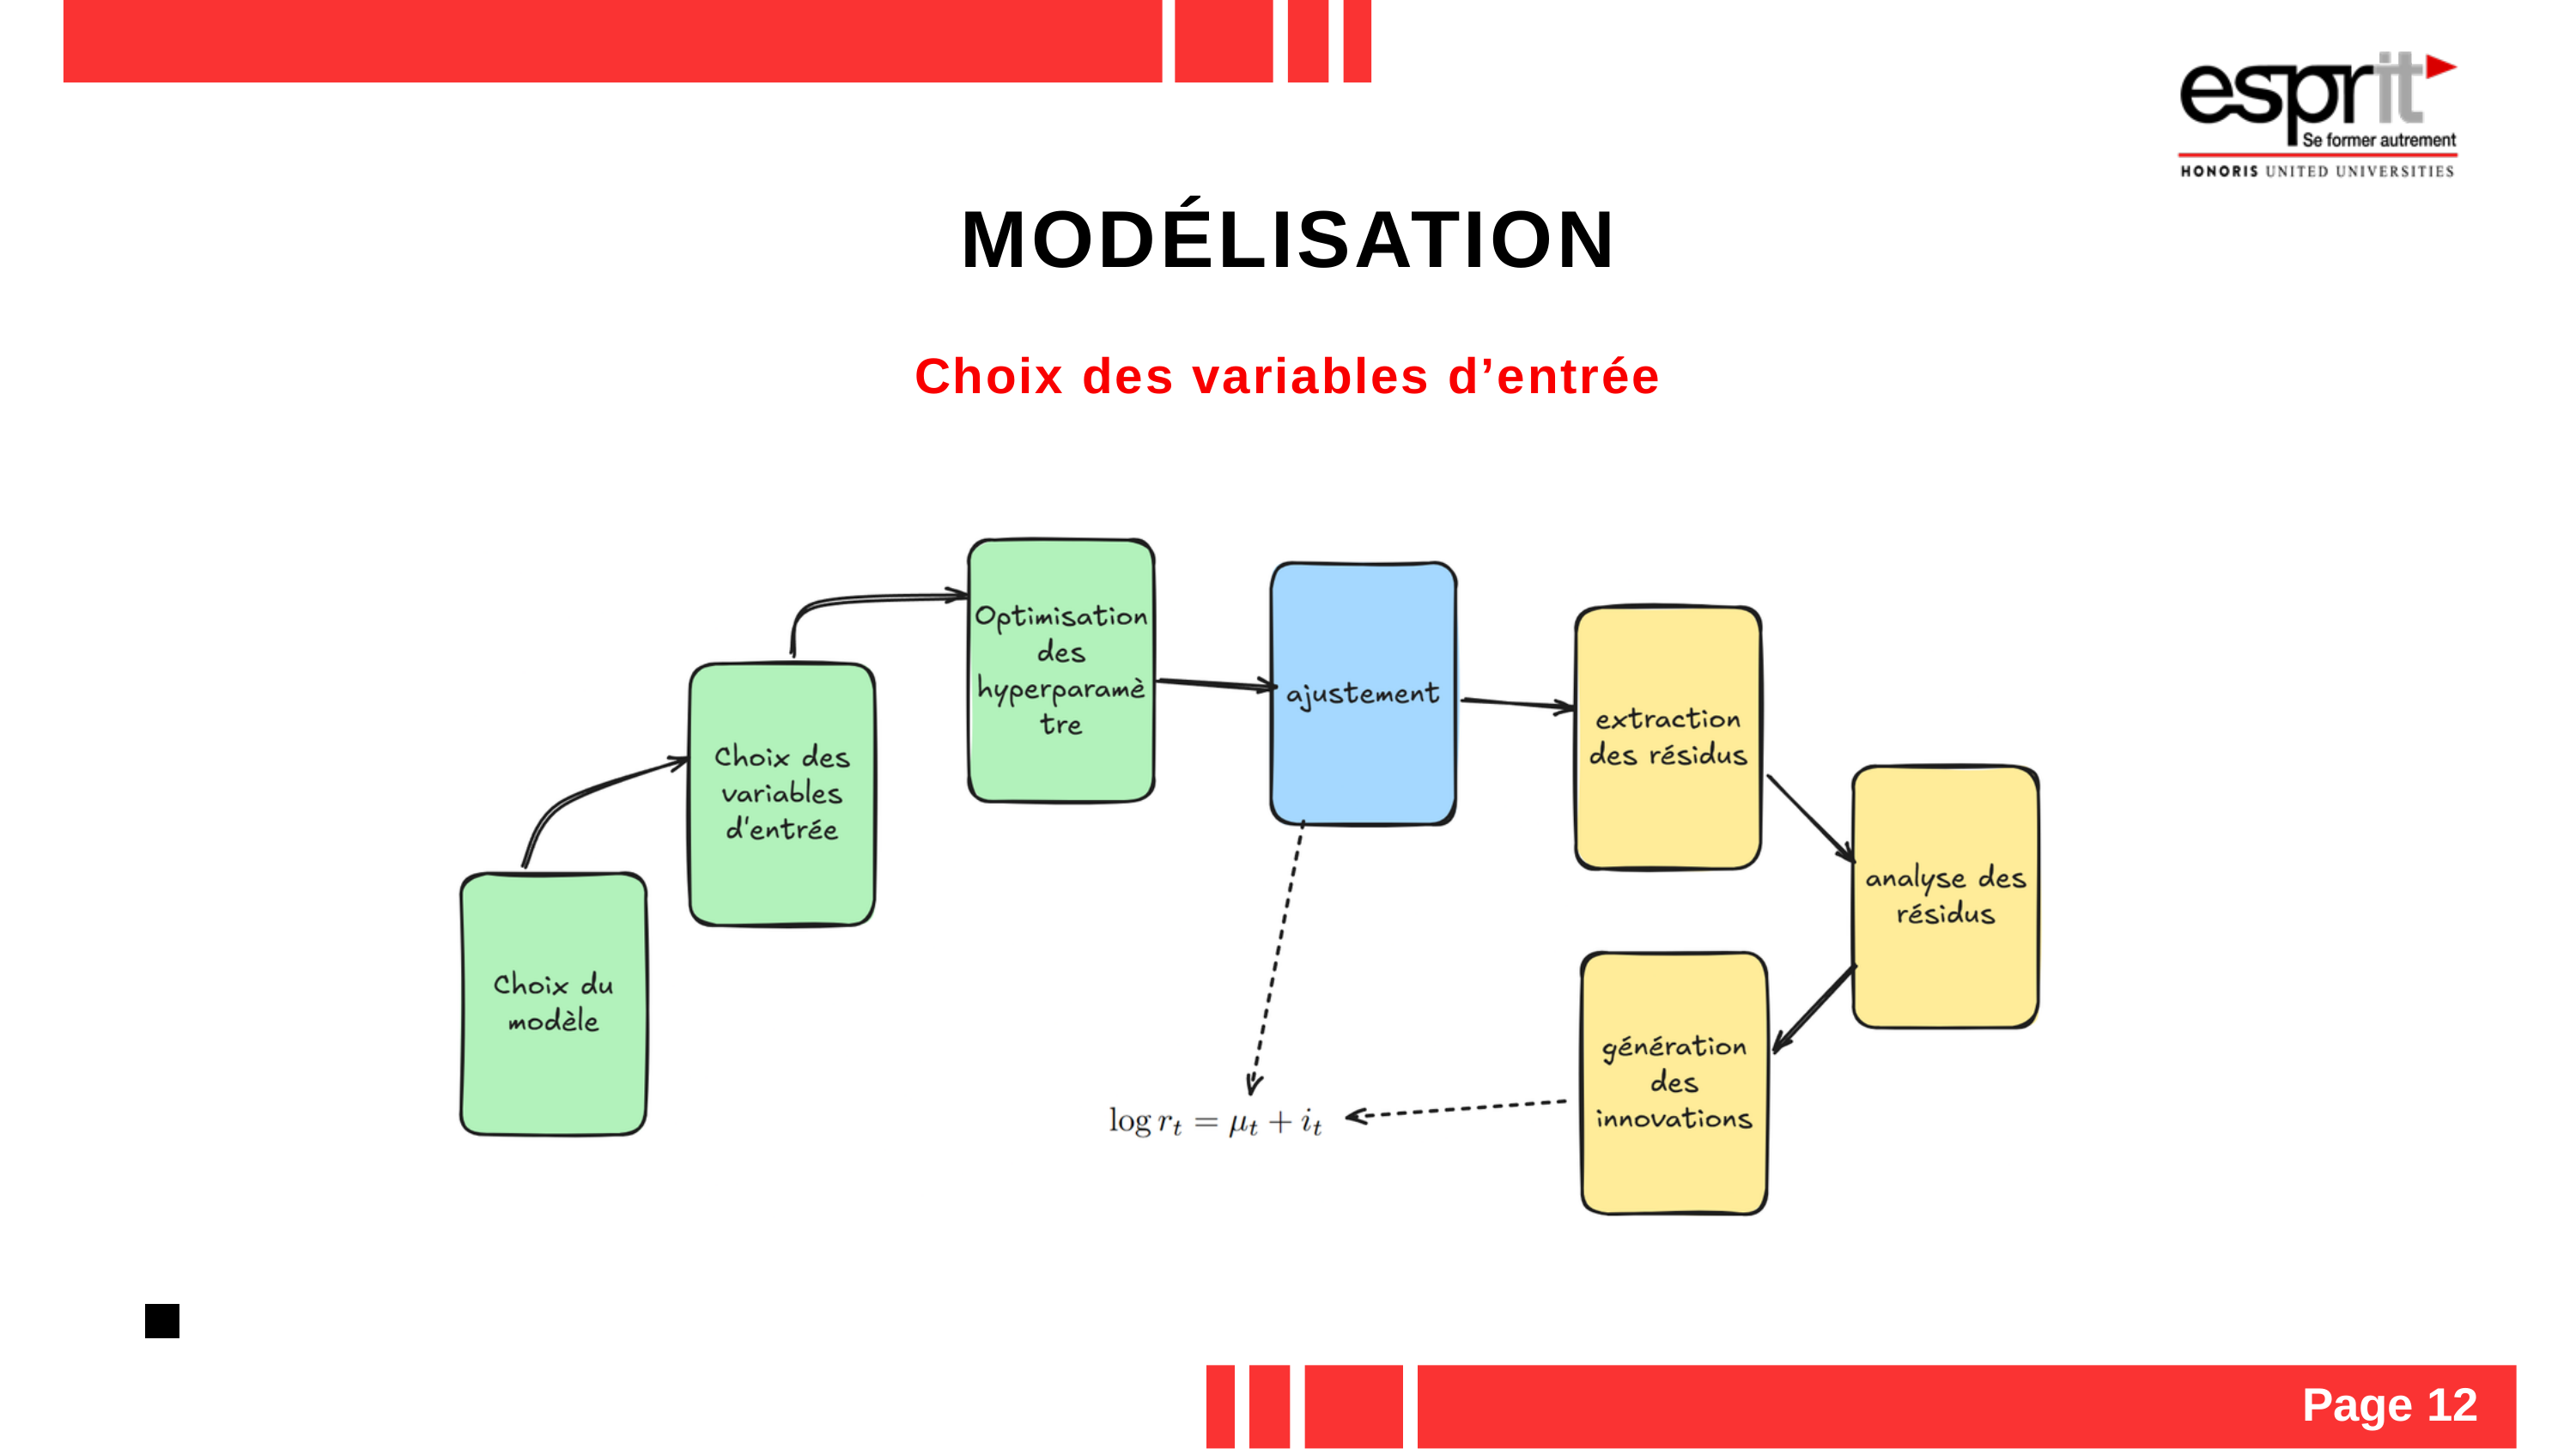

MODÉLISATION
Choix des variables d’entrée

Page 12